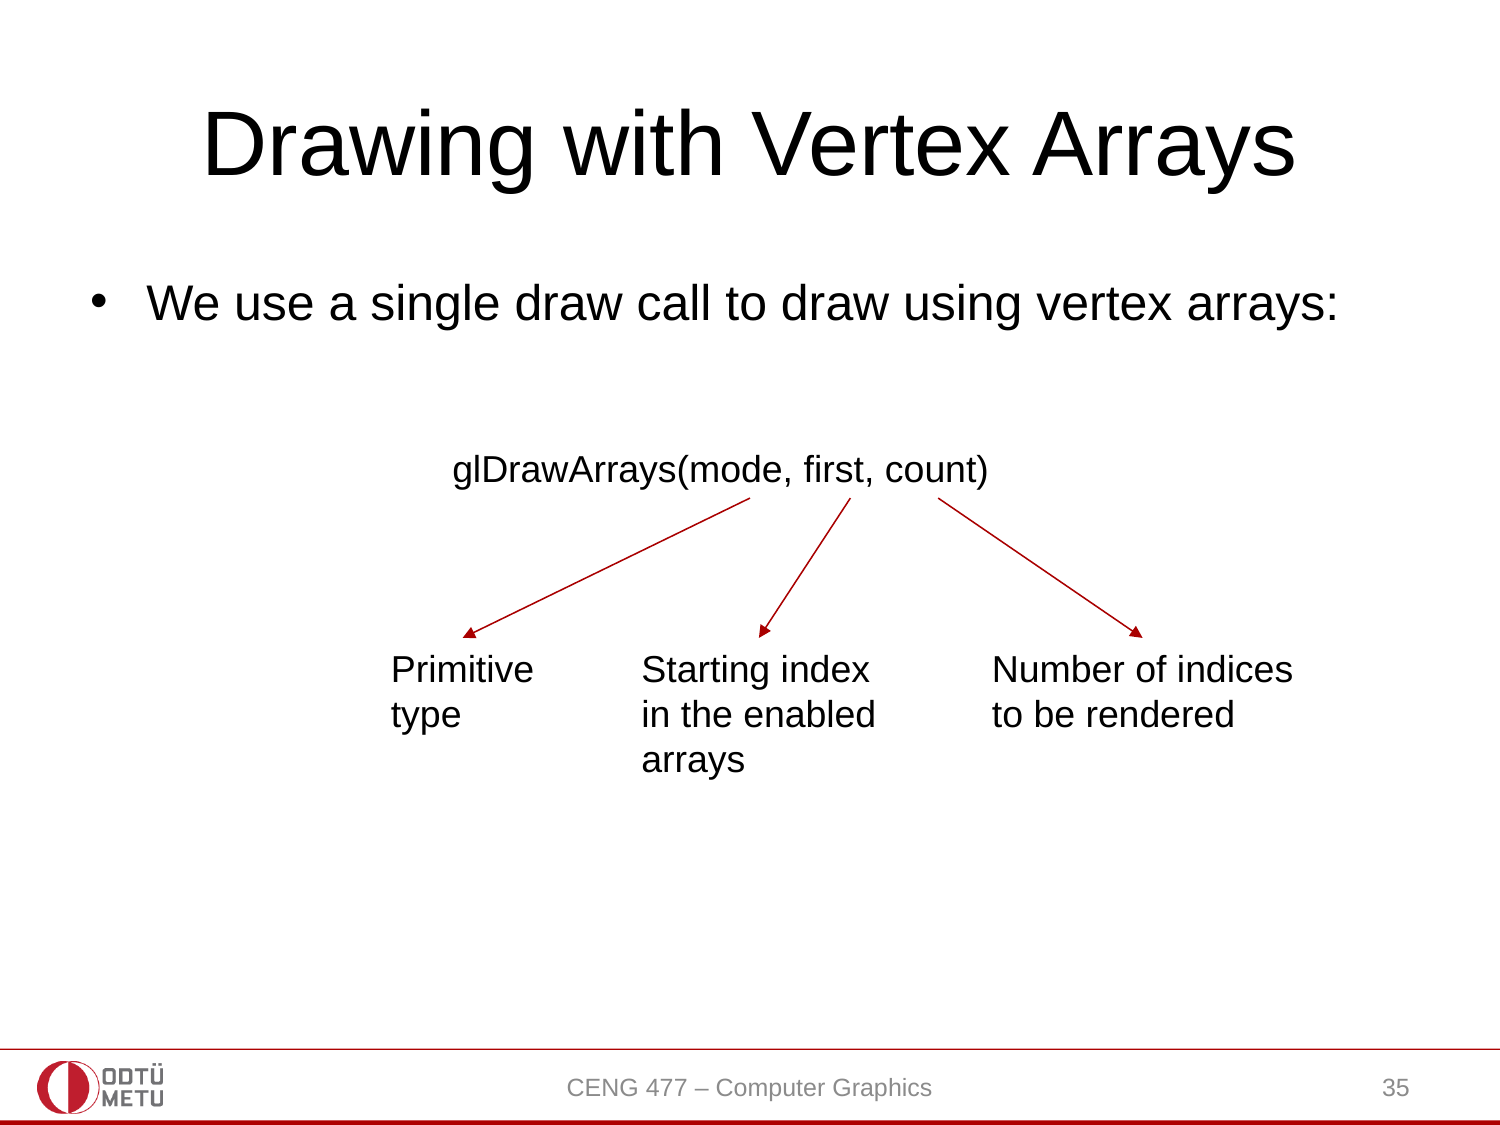

# Drawing with Vertex Arrays
We use a single draw call to draw using vertex arrays:
glDrawArrays(mode, first, count)
Primitive
type
Starting index
in the enabled
arrays
Number of indices
to be rendered
CENG 477 – Computer Graphics
35